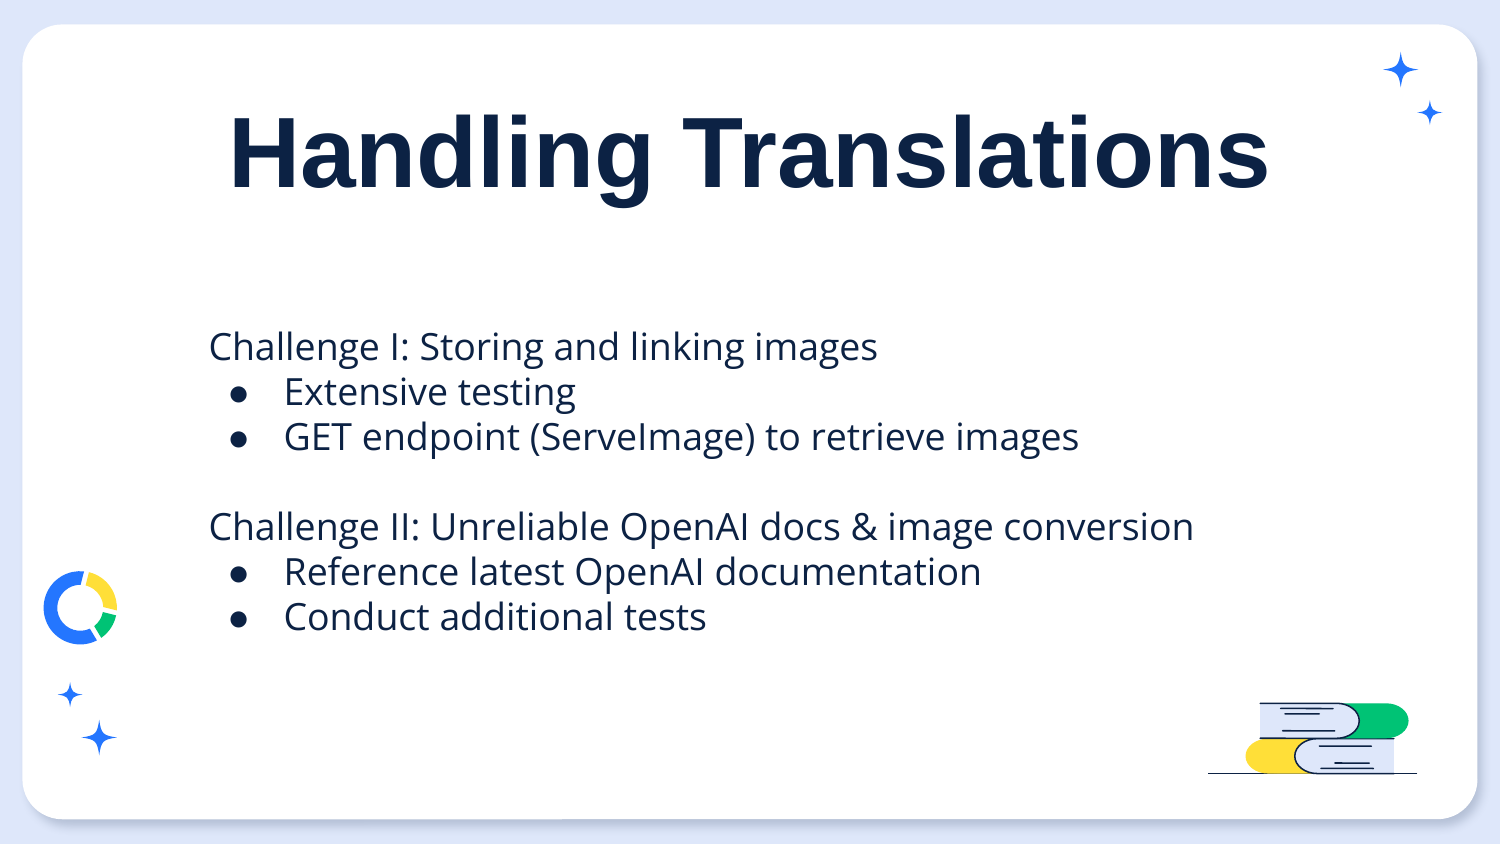

# Handling Translations
Challenge I: Storing and linking images
Extensive testing
GET endpoint (ServeImage) to retrieve images

Challenge II: Unreliable OpenAI docs & image conversion
Reference latest OpenAI documentation
Conduct additional tests